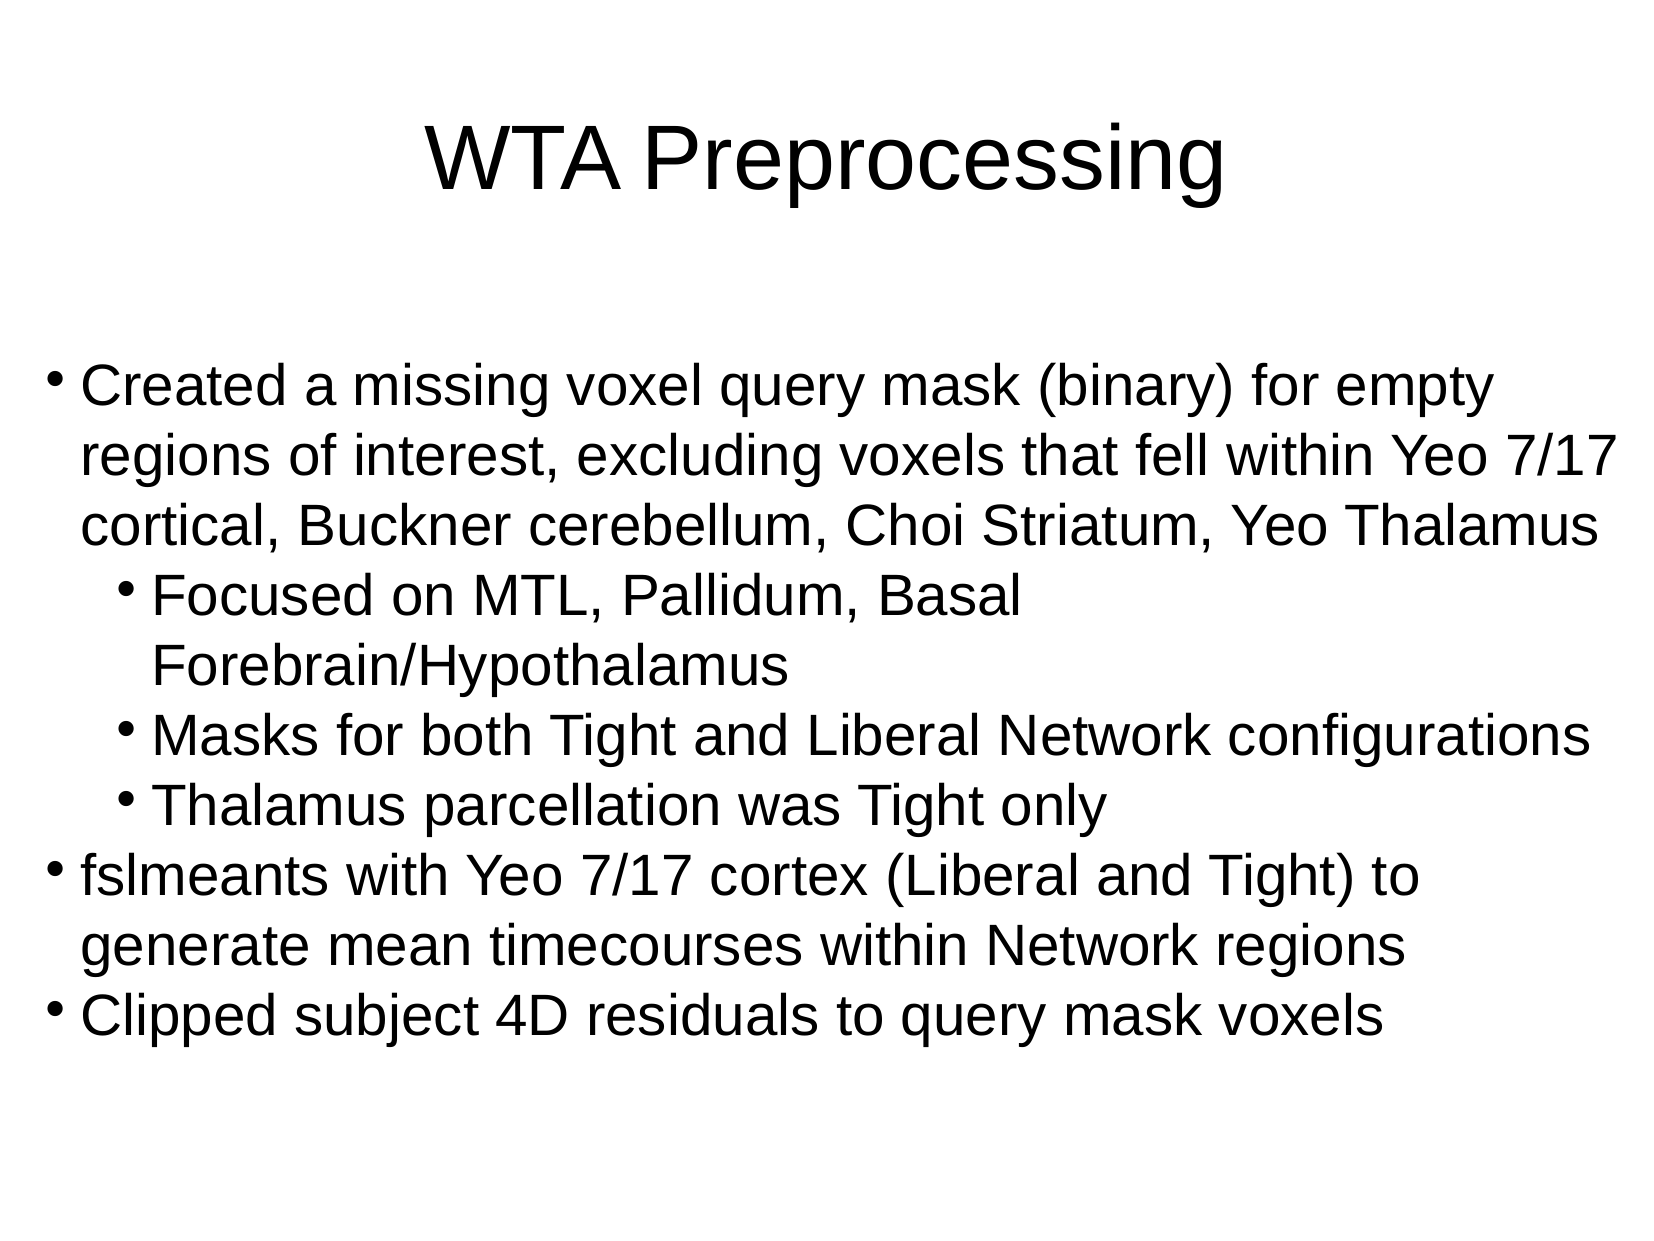

Created a missing voxel query mask (binary) for empty regions of interest, excluding voxels that fell within Yeo 7/17 cortical, Buckner cerebellum, Choi Striatum, Yeo Thalamus
Focused on MTL, Pallidum, Basal Forebrain/Hypothalamus
Masks for both Tight and Liberal Network configurations
Thalamus parcellation was Tight only
fslmeants with Yeo 7/17 cortex (Liberal and Tight) to generate mean timecourses within Network regions
Clipped subject 4D residuals to query mask voxels
WTA Preprocessing